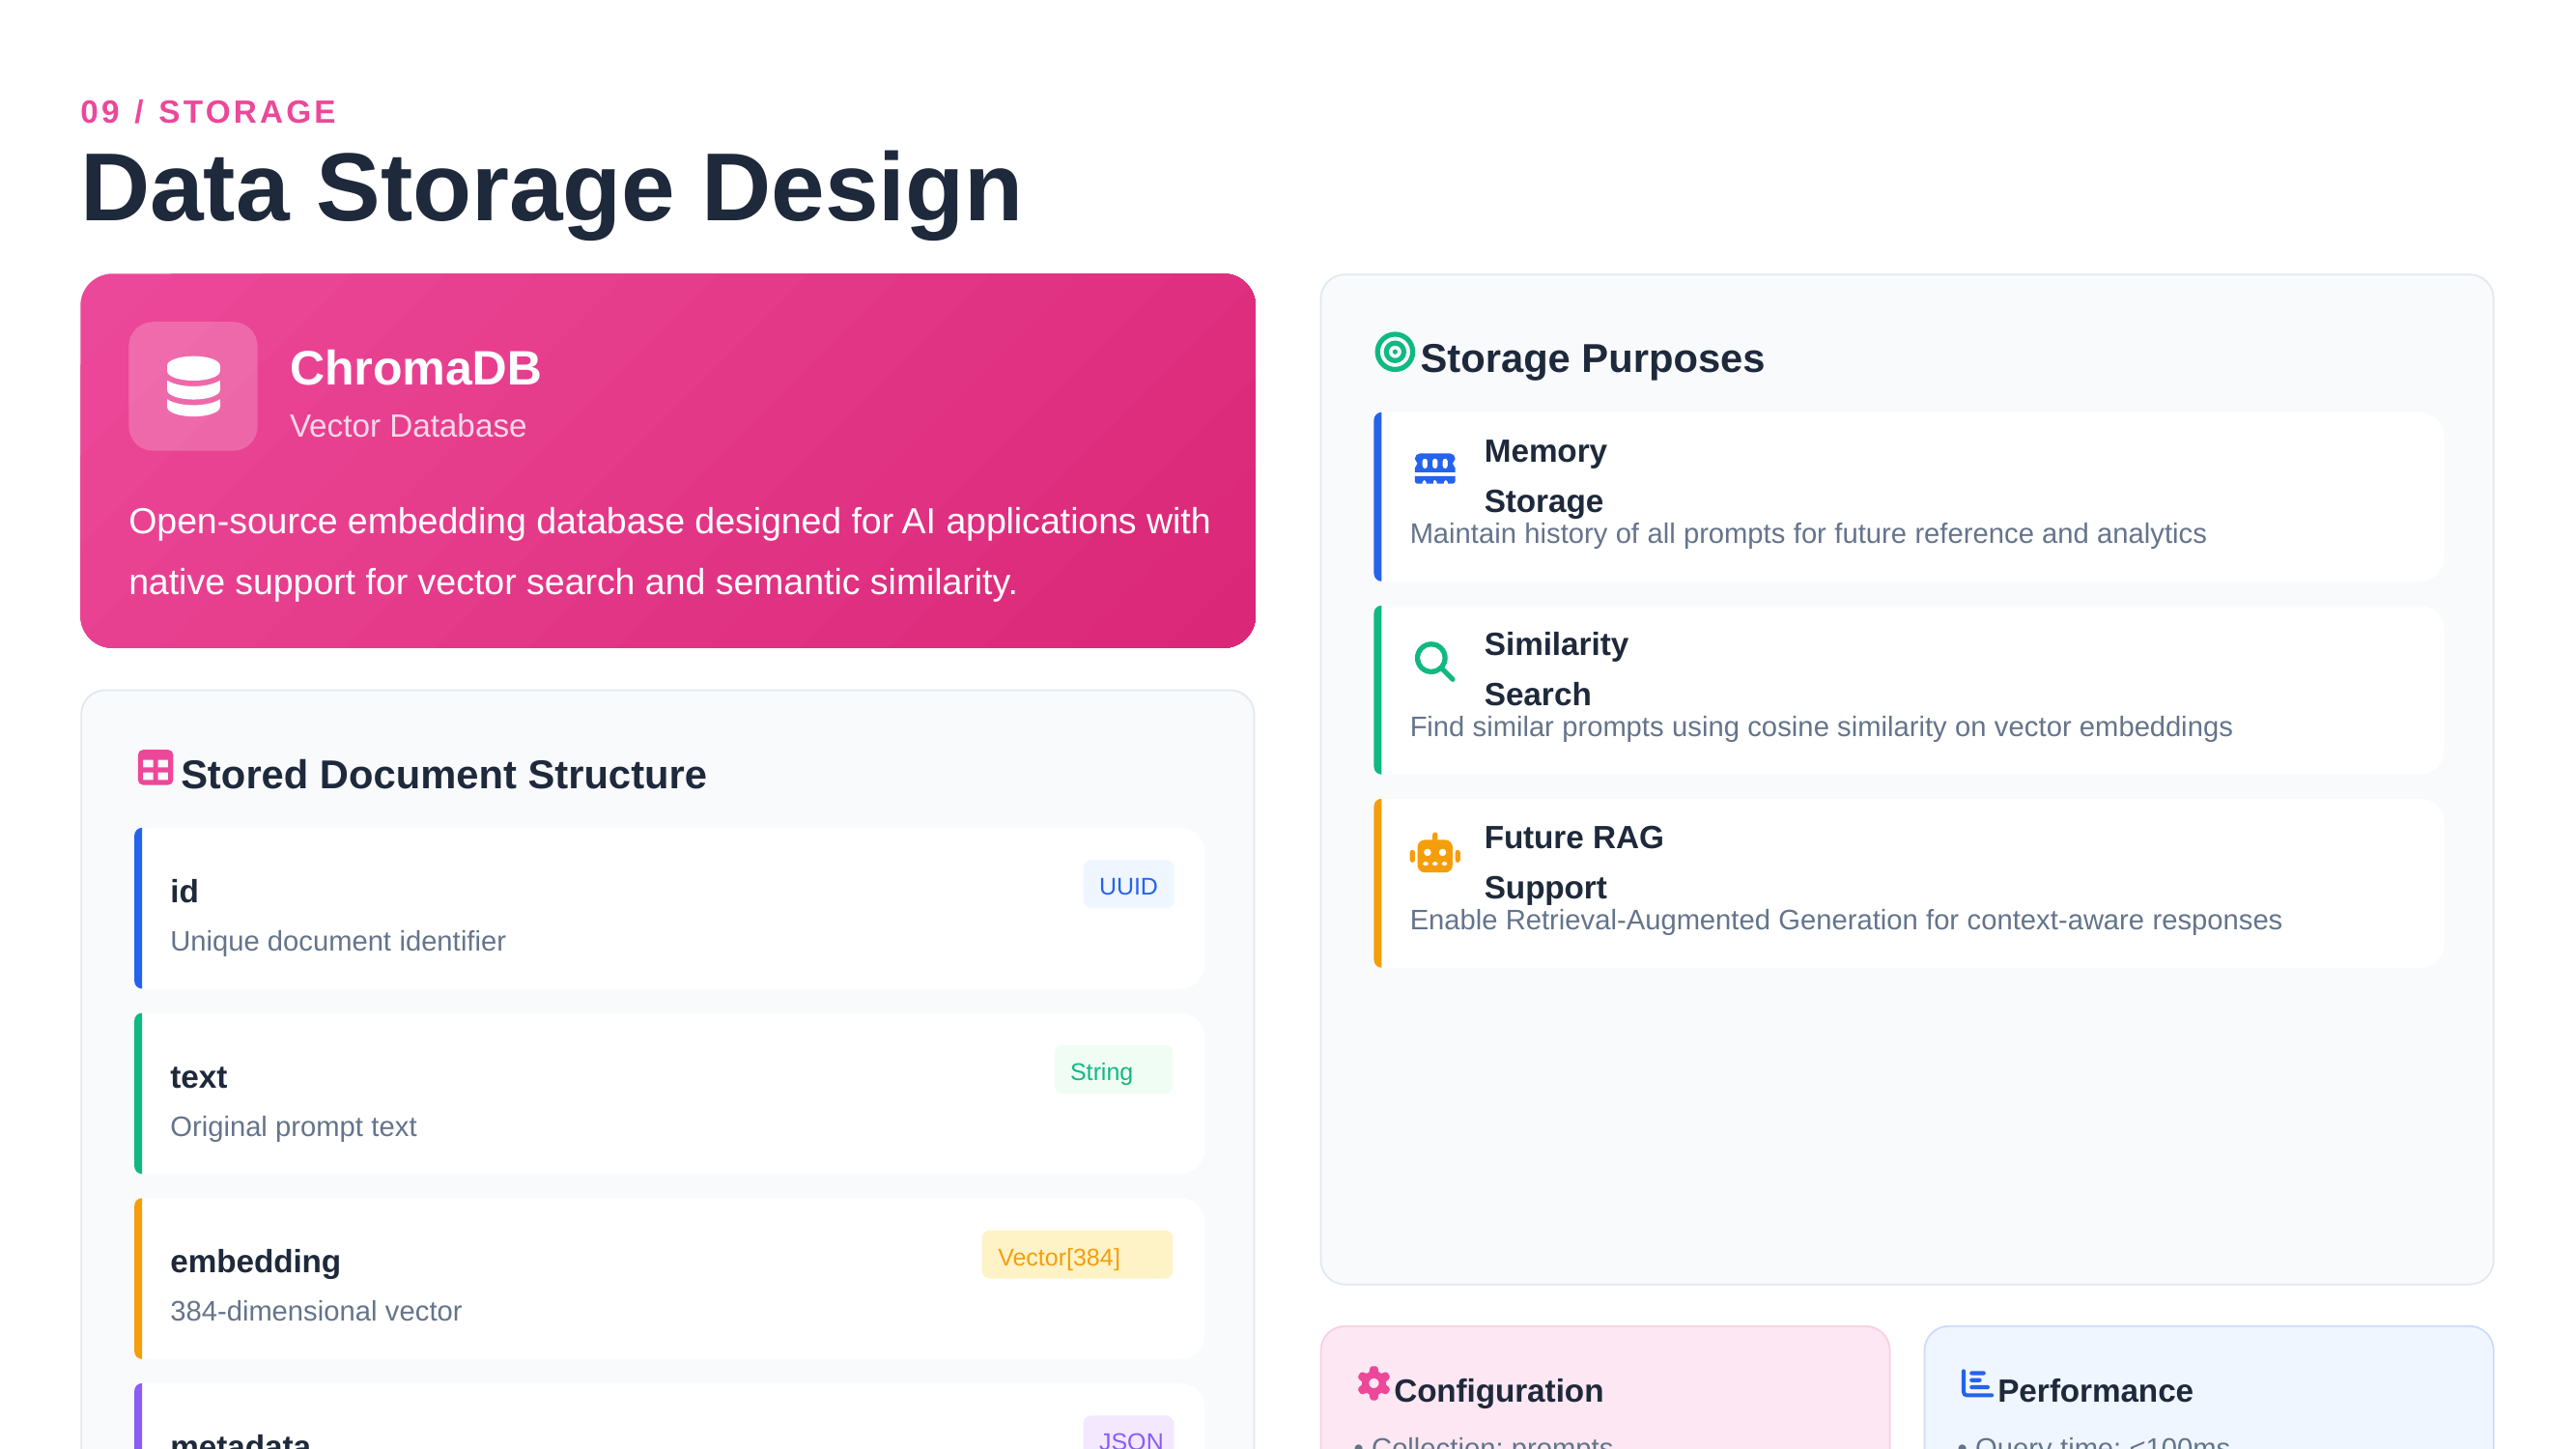

09 / STORAGE
Data Storage Design

Storage Purposes
ChromaDB

Vector Database

Memory Storage

Open-source embedding database designed for AI applications with native support for vector search and semantic similarity.
Maintain history of all prompts for future reference and analytics

Similarity Search

Find similar prompts using cosine similarity on vector embeddings
Stored Document Structure

Future RAG Support

id

UUID
Enable Retrieval-Augmented Generation for context-aware responses
Unique document identifier

text

String
Original prompt text

embedding

Vector[384]
384-dimensional vector

Configuration
Performance

metadata

JSON
• Collection: prompts
• Query time: <100ms
timestamp, type, tags
• Distance: cosine
• Index: HNSW
• Persistence: local
• Batch support: Yes